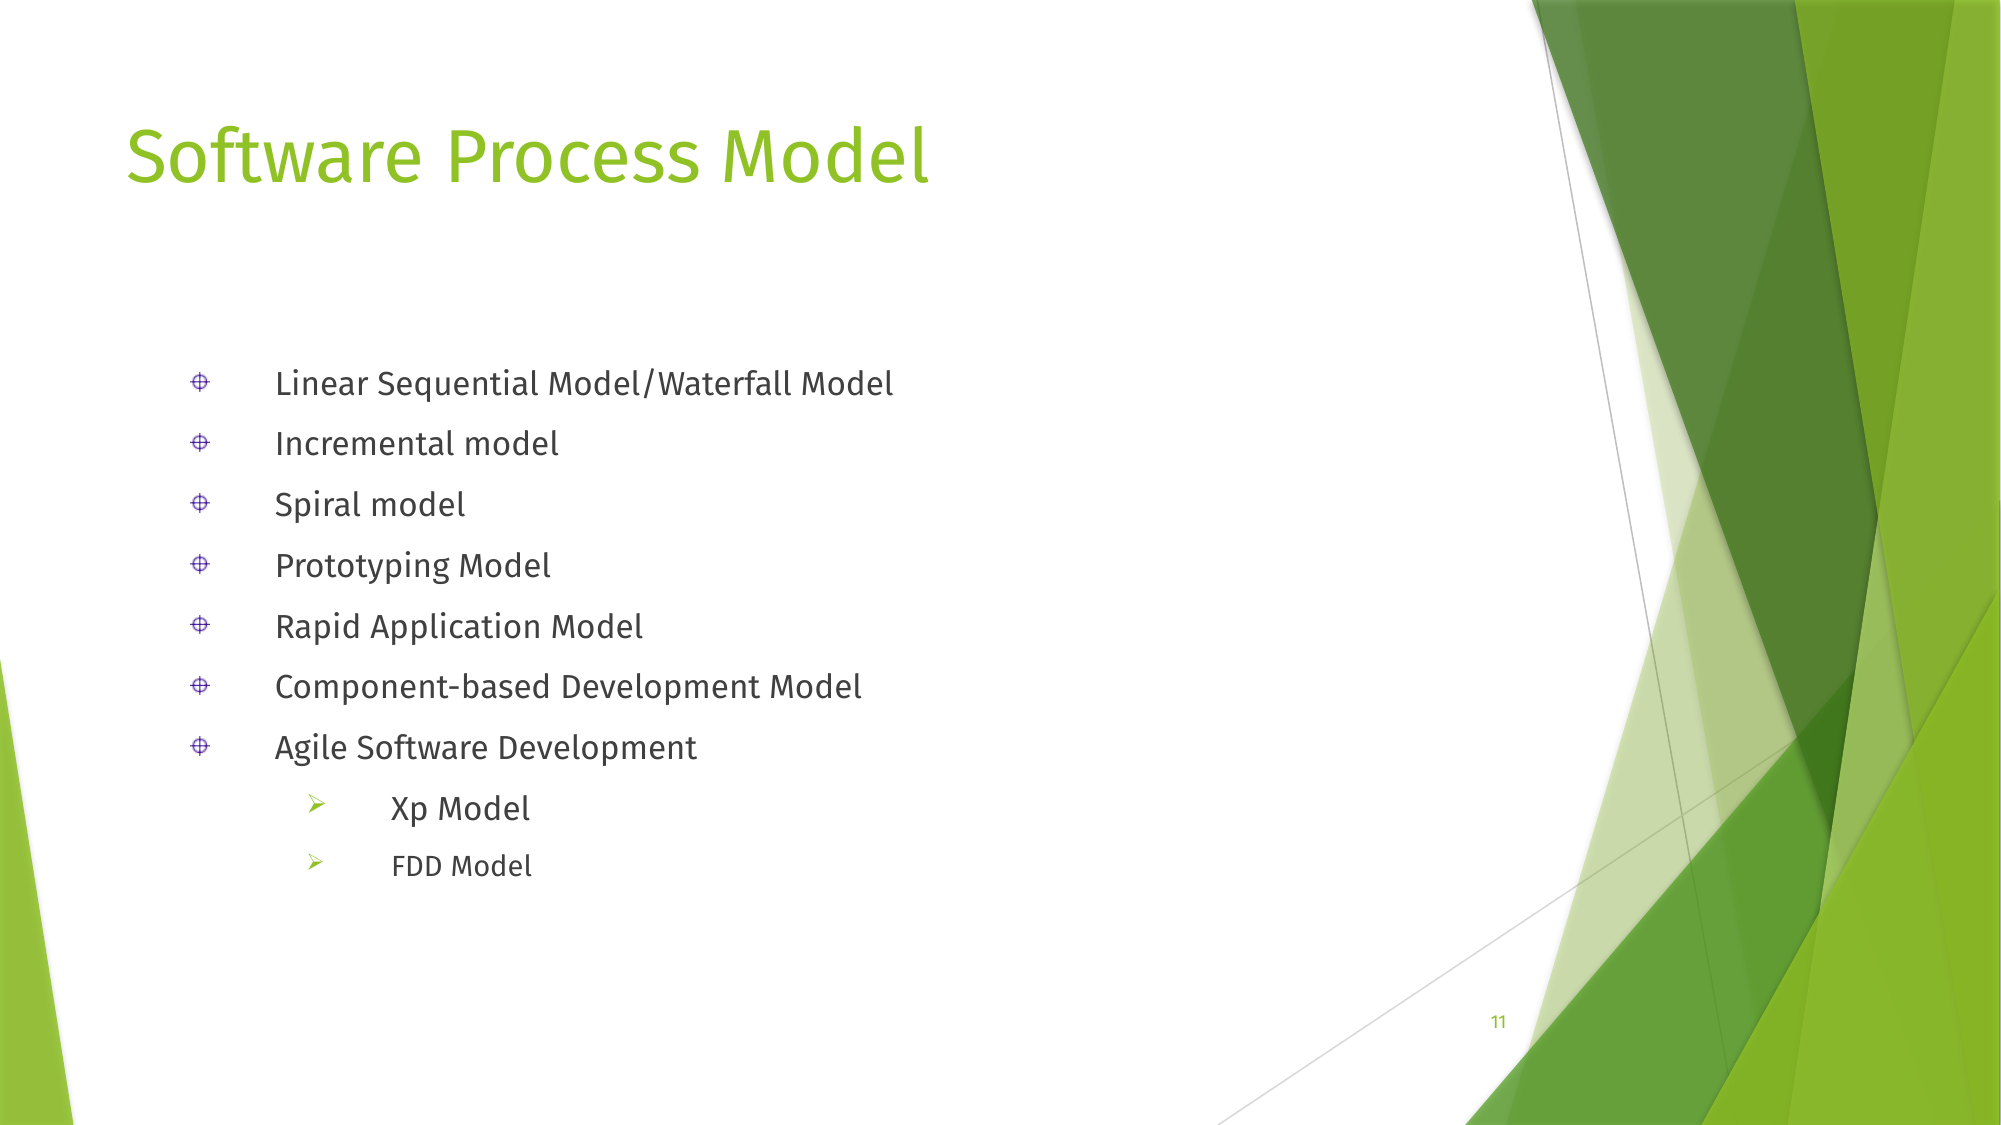

# Software Process Model
Linear Sequential Model/Waterfall Model
Incremental model
Spiral model
Prototyping Model
Rapid Application Model
Component-based Development Model
Agile Software Development
Xp Model
FDD Model
11